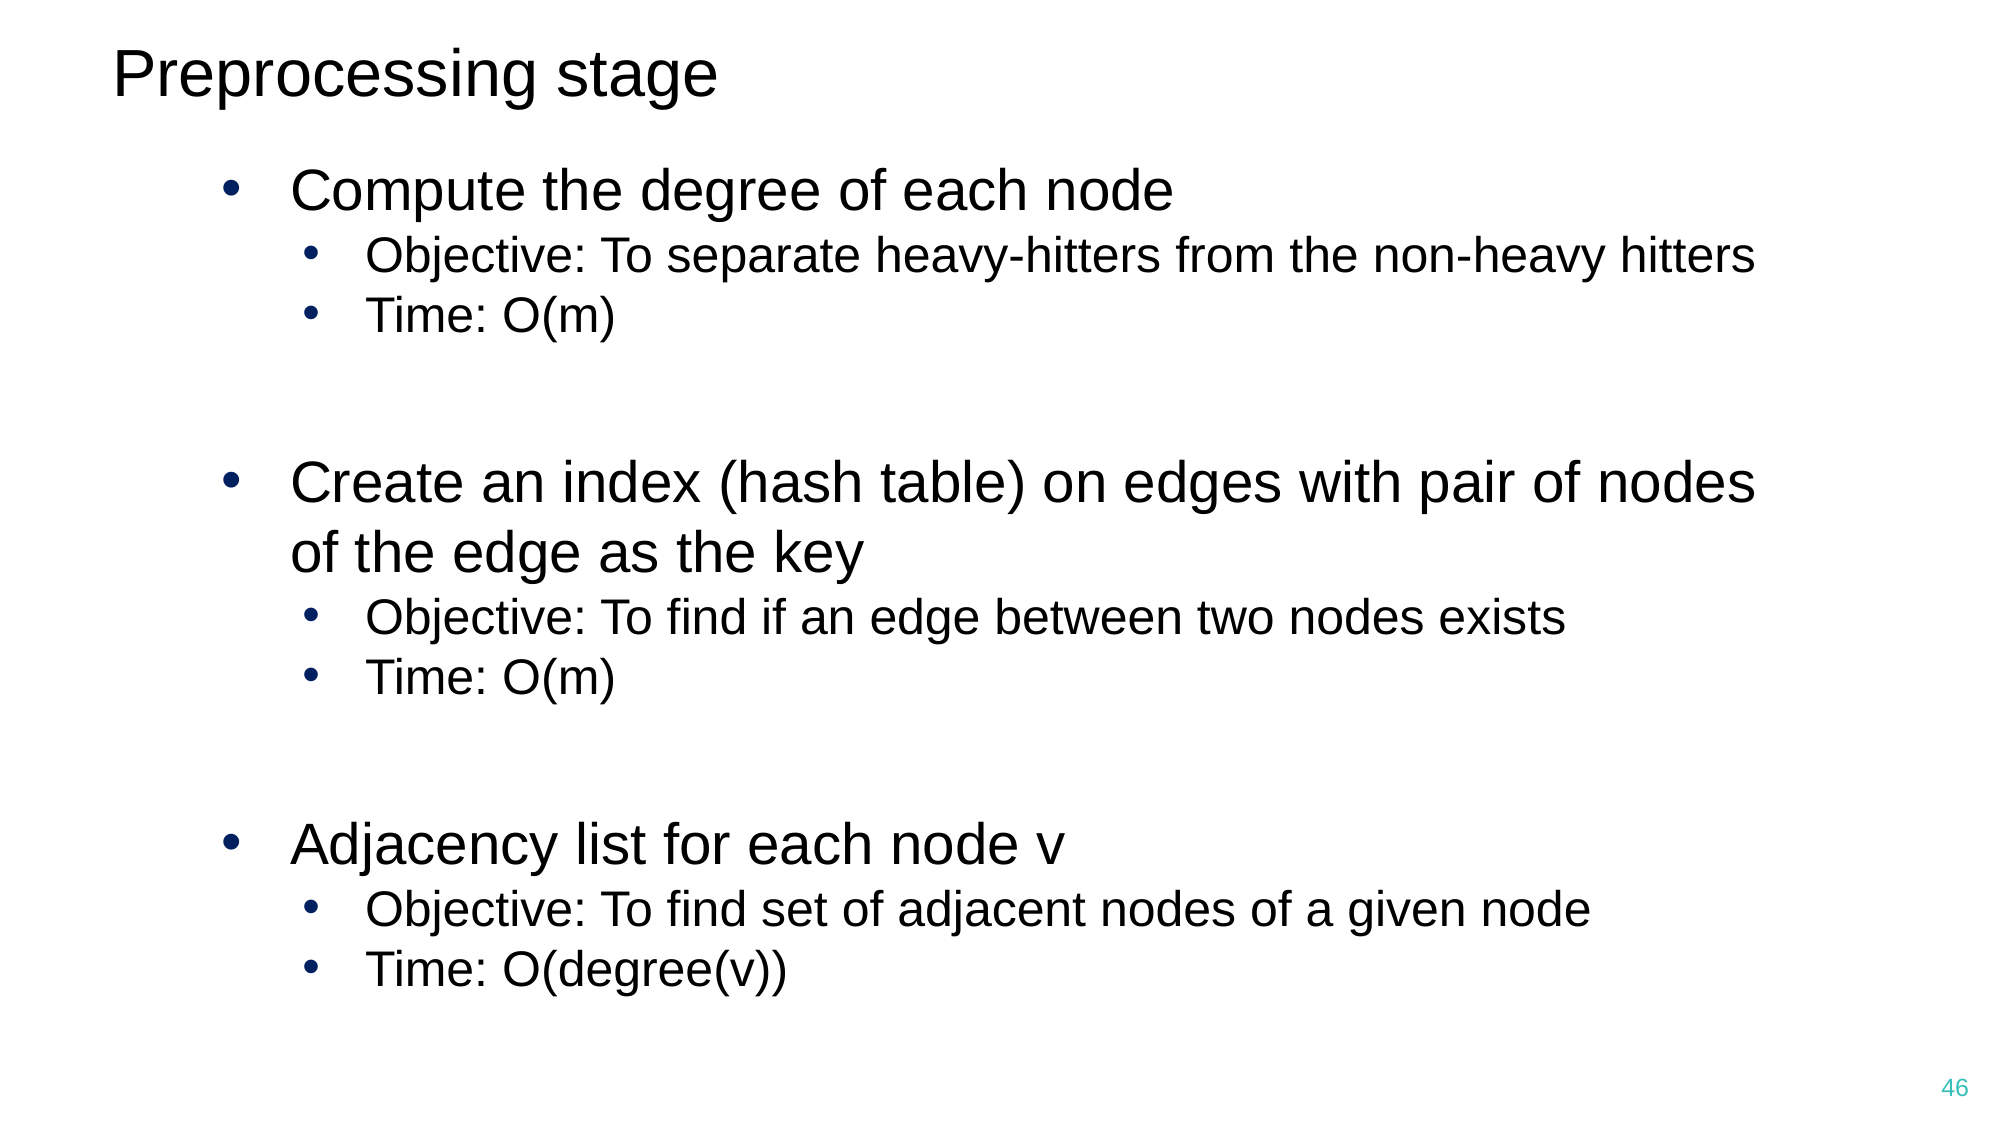

# Preprocessing stage
Compute the degree of each node
Objective: To separate heavy-hitters from the non-heavy hitters
Time: O(m)

Create an index (hash table) on edges with pair of nodes of the edge as the key
Objective: To find if an edge between two nodes exists
Time: O(m)

Adjacency list for each node v
Objective: To find set of adjacent nodes of a given node
Time: O(degree(v))

46